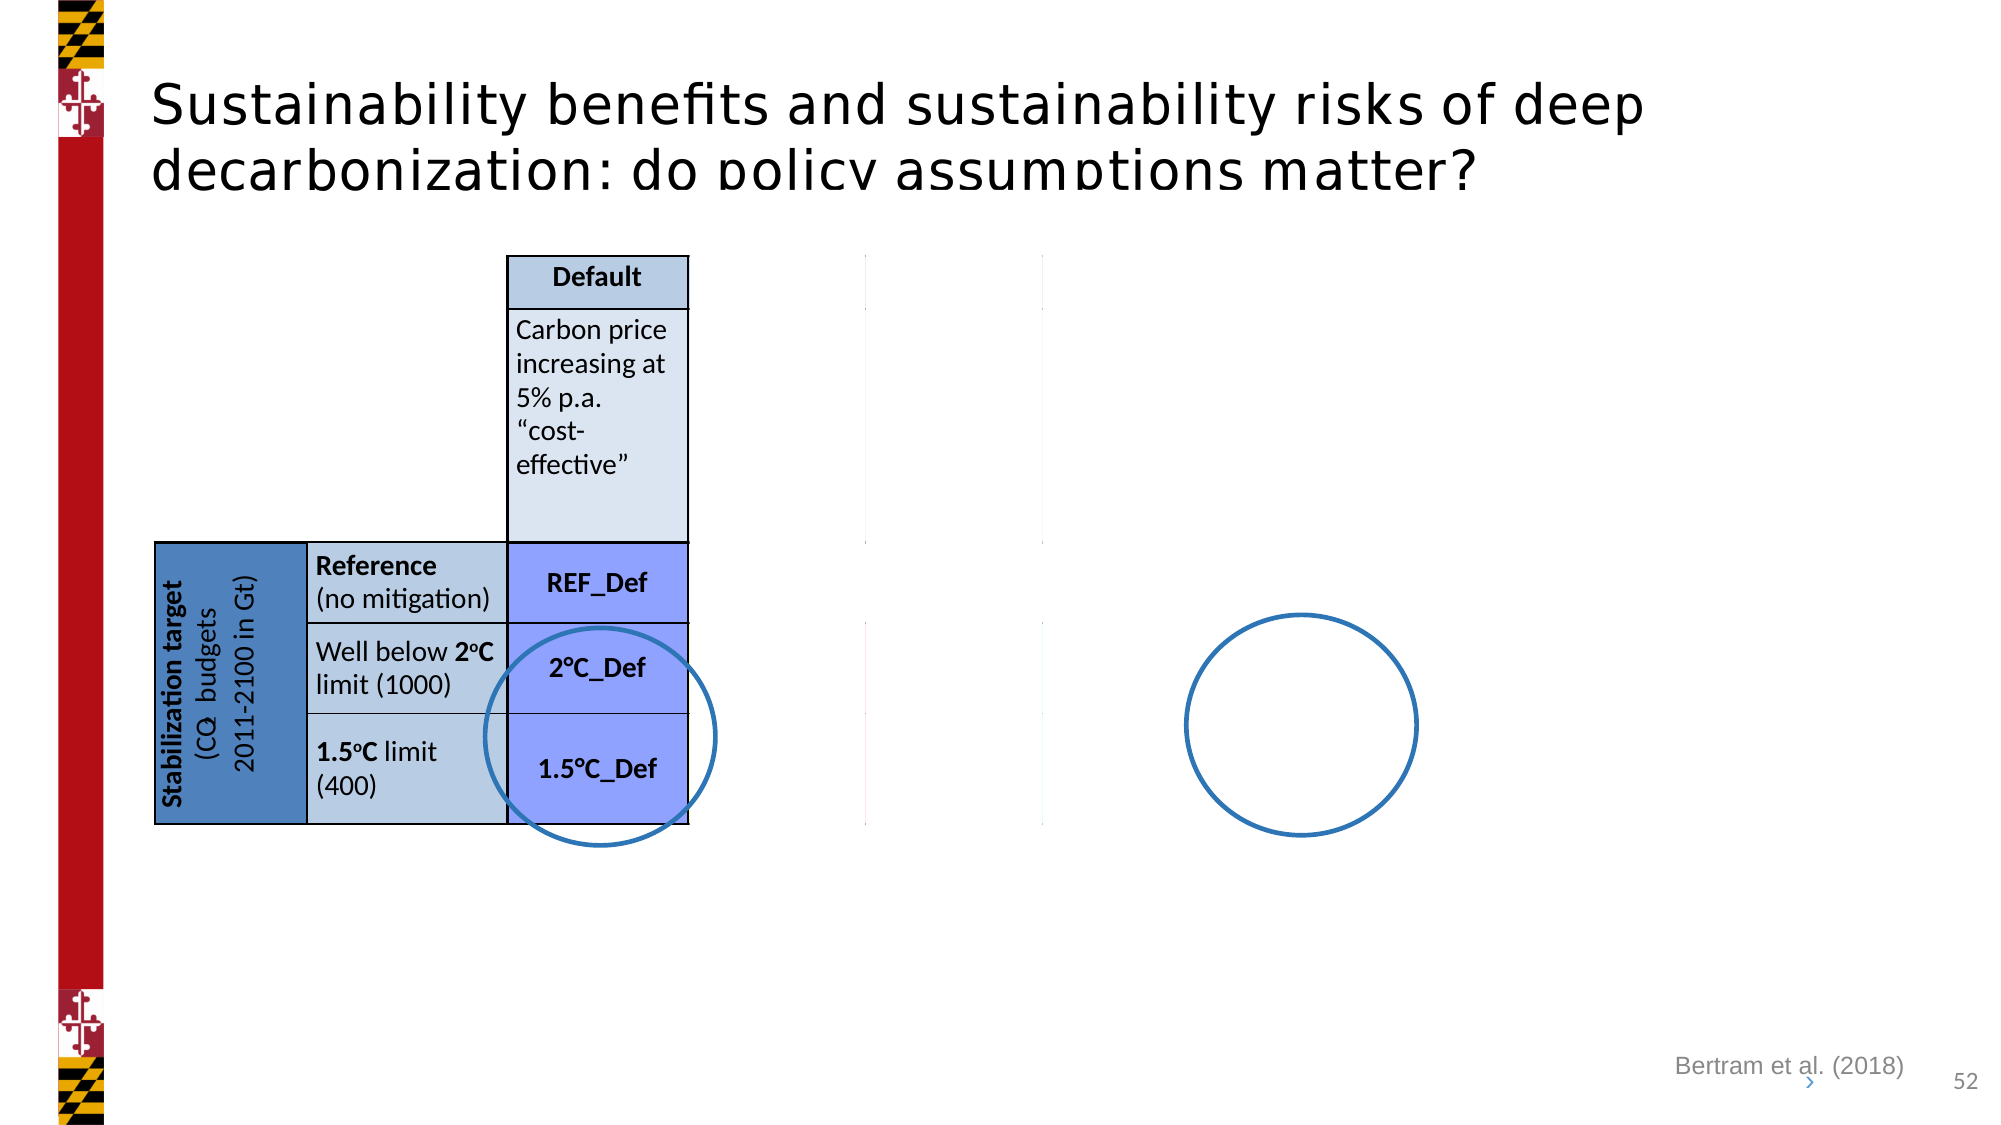

# Sustainability benefits and sustainability risks of deep decarbonization: do policy assumptions matter?

|  |  | Policy paradigm |  |  |  |  |
| --- | --- | --- | --- | --- | --- | --- |
|  |  | Default | Regulation | Early action | Lifestyle | Sustainable |
|  |  | Carbon price increasing at 5% p.a. “cost-effective” | Water and forest protection; Nuclear phase-out; CCS constraint | Higher initial carbon price increase at 3% p.a., lower land-use carbon price | Healthier diets; Lower energy use | Regulation, early action, lifestyle policy approaches combined |
|  |  |  |  |  |  |  |
| Stabilization target (CO2 budgets 2011-2100 in Gt) | Reference (no mitigation) | REF\_Def |  |  |  | REF\_Sust |
|  | Well below 2oC limit (1000) | 2°C\_Def | 2°C\_regul | 2°C\_early | 2°C\_lifesty | 2°C\_Sust |
|  | 1.5oC limit (400) | 1.5°C\_Def | 1.5°C\_regul | 1.5°C\_early | 1.5°C\_lifesty | 1.5°C\_Sust |

Bertram et al. (2018)
11